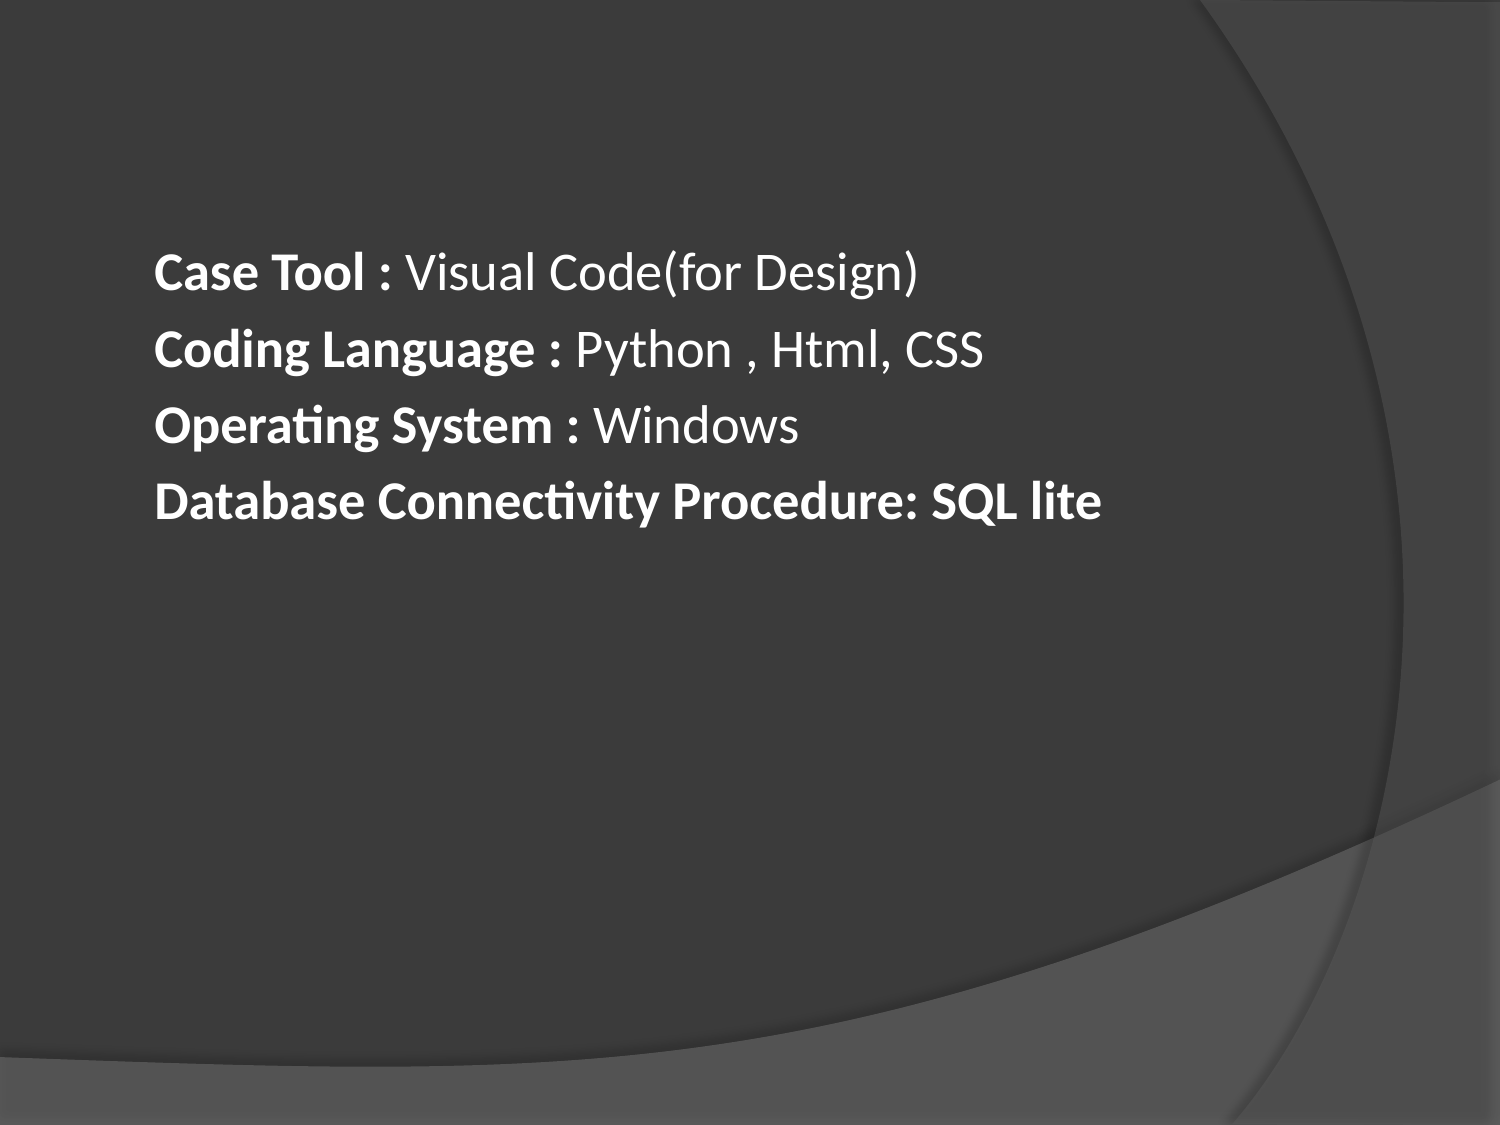

Case Tool : Visual Code(for Design)
Coding Language : Python , Html, CSS
Operating System : Windows
Database Connectivity Procedure: SQL lite